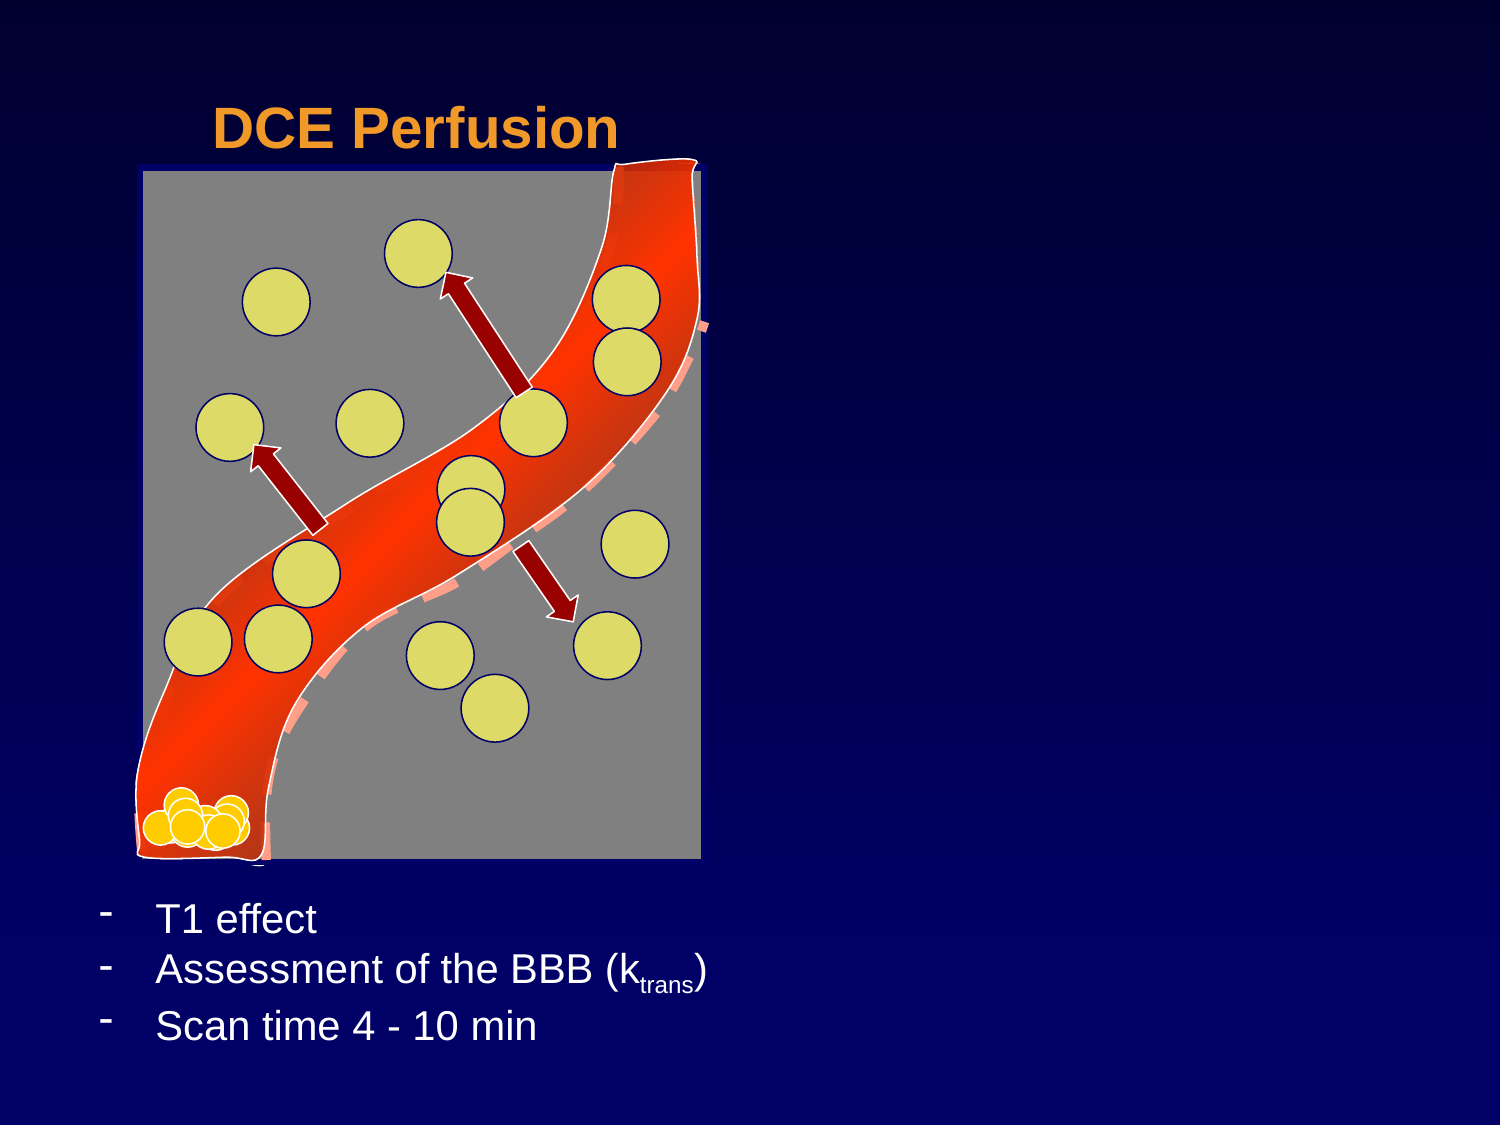

DCE Perfusion

T1 effect
Assessment of the BBB (ktrans)
Scan time 4 - 10 min